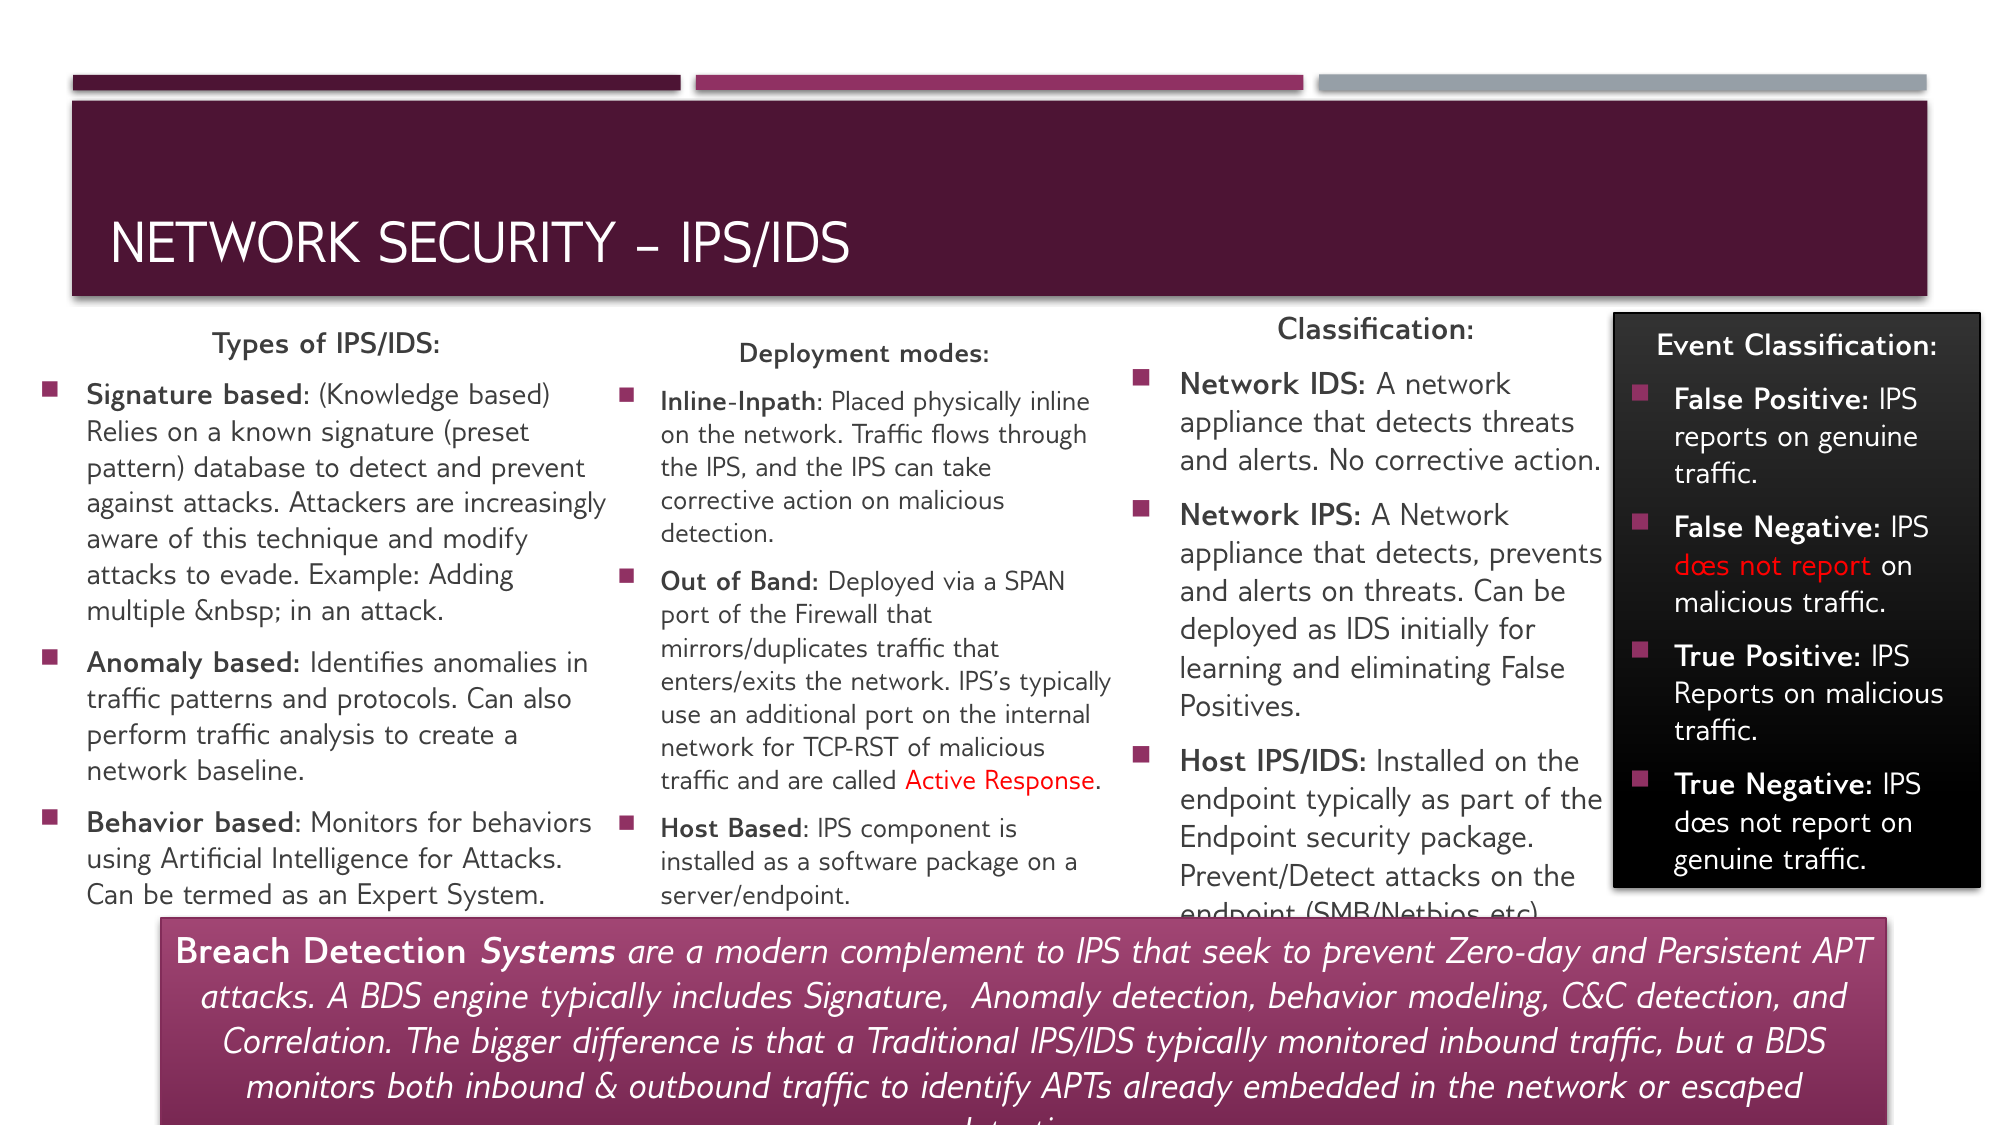

# Network security – ips/ids
Classification:
Network IDS: A network appliance that detects threats and alerts. No corrective action.
Network IPS: A Network appliance that detects, prevents and alerts on threats. Can be deployed as IDS initially for learning and eliminating False Positives.
Host IPS/IDS: Installed on the endpoint typically as part of the Endpoint security package. Prevent/Detect attacks on the endpoint (SMB/Netbios etc)
Deployment modes:
Inline-Inpath: Placed physically inline on the network. Traffic flows through the IPS, and the IPS can take corrective action on malicious detection.
Out of Band: Deployed via a SPAN port of the Firewall that mirrors/duplicates traffic that enters/exits the network. IPS’s typically use an additional port on the internal network for TCP-RST of malicious traffic and are called Active Response.
Host Based: IPS component is installed as a software package on a server/endpoint.
Event Classification:
False Positive: IPS reports on genuine traffic.
False Negative: IPS does not report on malicious traffic.
True Positive: IPS Reports on malicious traffic.
True Negative: IPS does not report on genuine traffic.
Types of IPS/IDS:
Signature based: (Knowledge based) Relies on a known signature (preset pattern) database to detect and prevent against attacks. Attackers are increasingly aware of this technique and modify attacks to evade. Example: Adding multiple &nbsp; in an attack.
Anomaly based: Identifies anomalies in traffic patterns and protocols. Can also perform traffic analysis to create a network baseline.
Behavior based: Monitors for behaviors using Artificial Intelligence for Attacks. Can be termed as an Expert System.
Breach Detection Systems are a modern complement to IPS that seek to prevent Zero-day and Persistent APT attacks. A BDS engine typically includes Signature,  Anomaly detection, behavior modeling, C&C detection, and Correlation. The bigger difference is that a Traditional IPS/IDS typically monitored inbound traffic, but a BDS monitors both inbound & outbound traffic to identify APTs already embedded in the network or escaped detection.